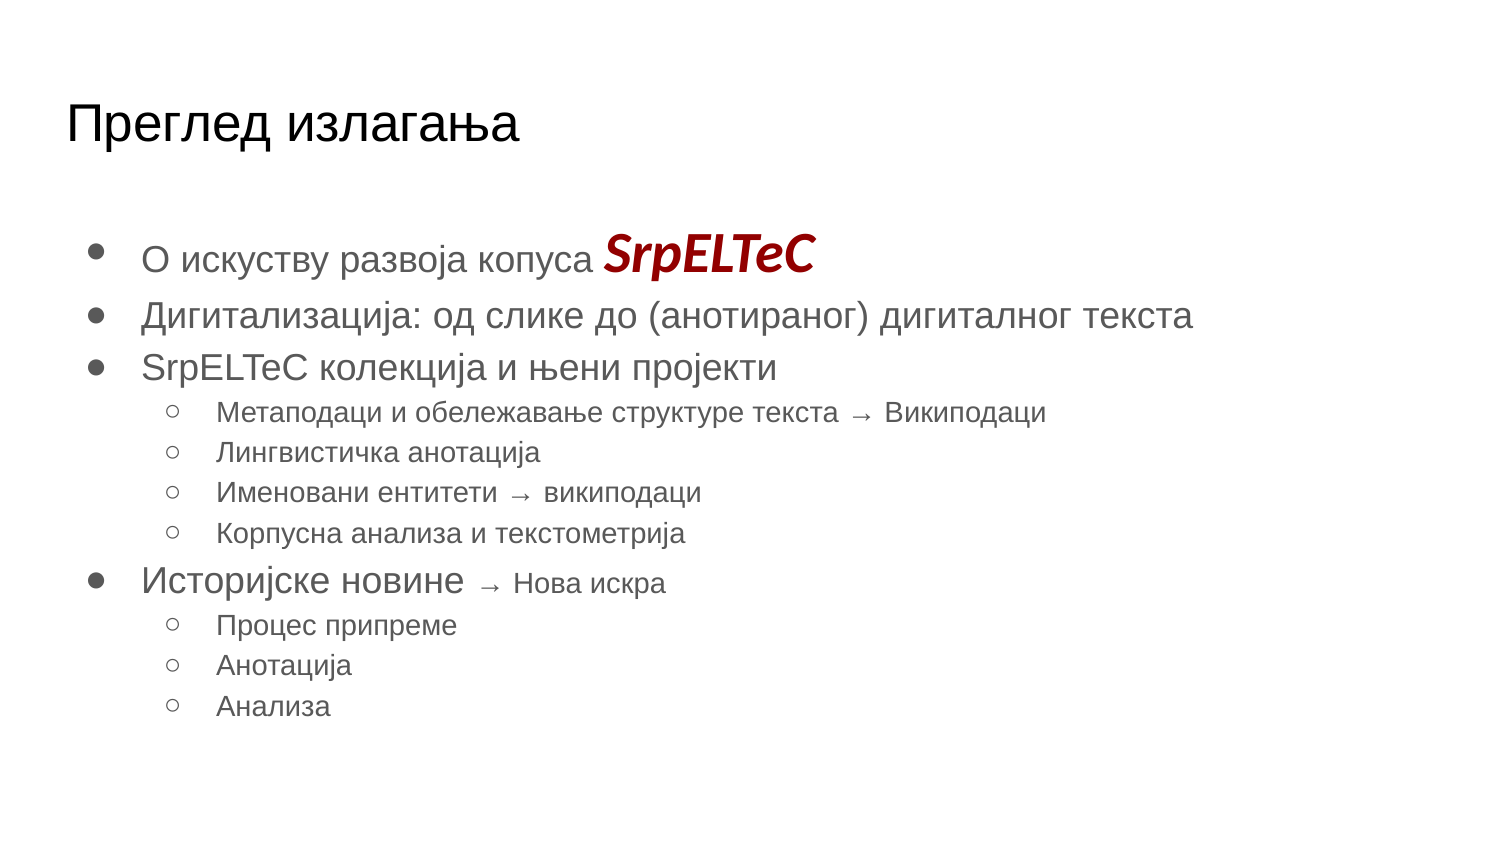

# Преглед излагања
О искуству развоја копуса SrpELTeC
Дигитализација: од слике до (анотираног) дигиталног текста
SrpELTeC колекција и њени пројекти
Метаподаци и обележавање структуре текста → Википодаци
Лингвистичка анотација
Именовани ентитети → википодаци
Корпусна анализа и текстометрија
Историјске новине → Нова искра
Процес припреме
Анотација
Анализа